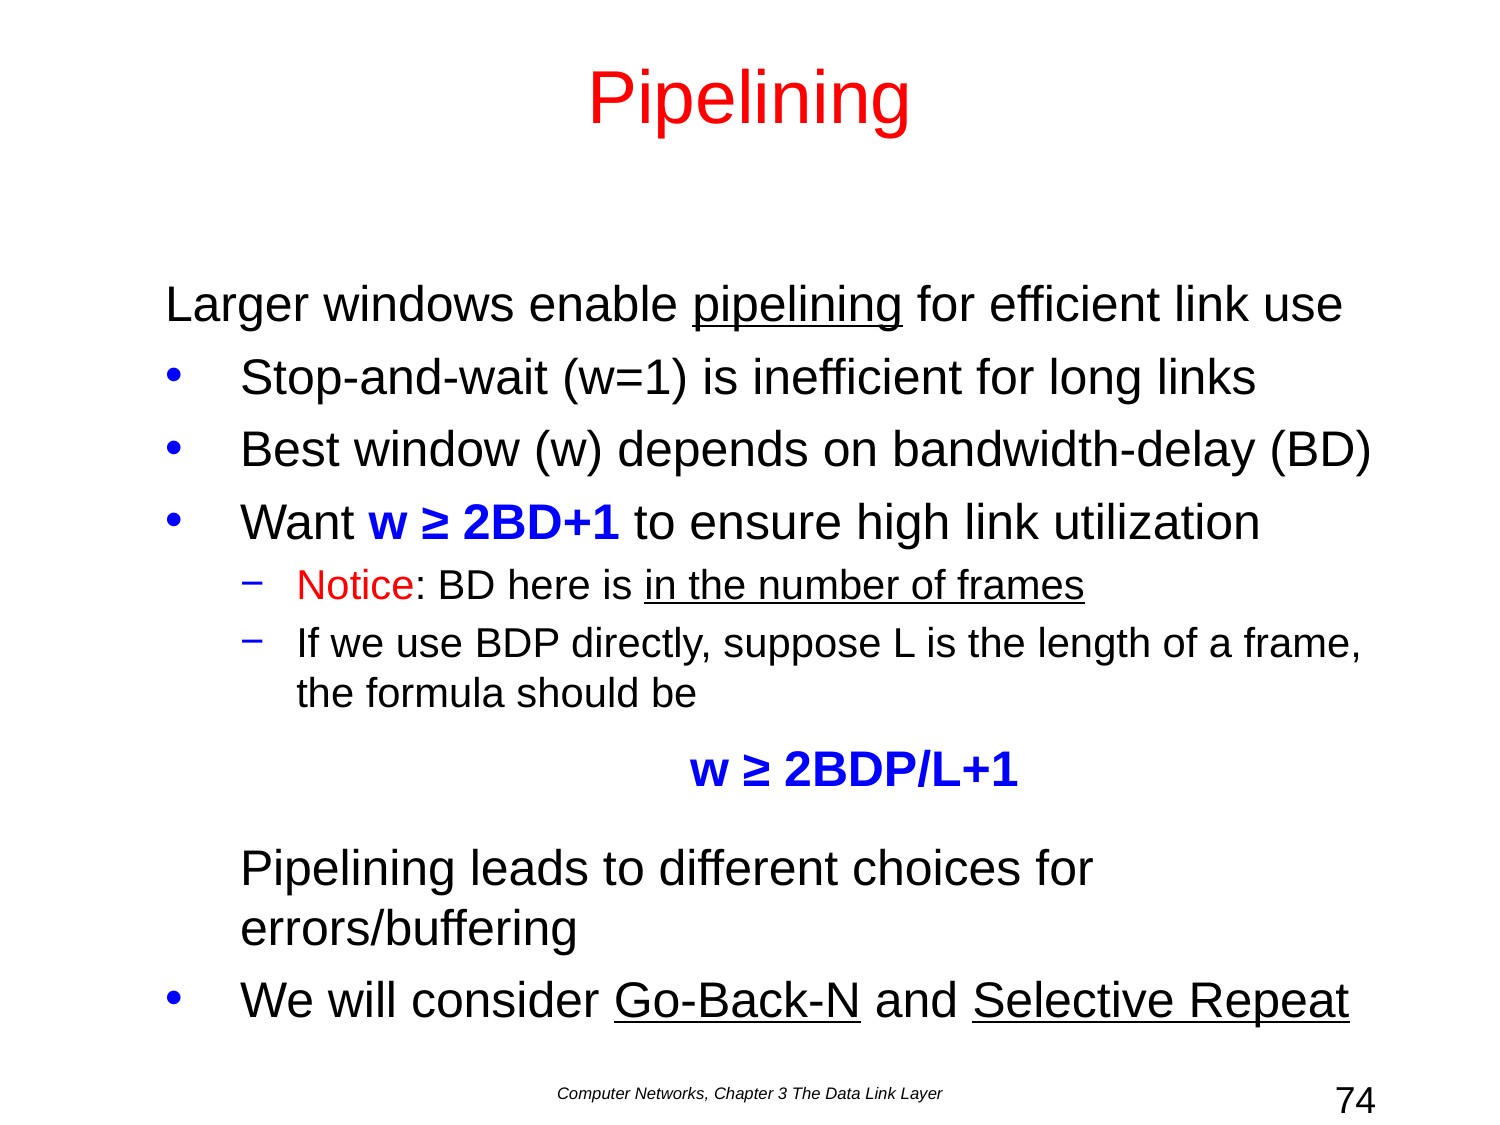

# Pipelining
Larger windows enable pipelining for efficient link use
Stop-and-wait (w=1) is inefficient for long links
Best window (w) depends on bandwidth-delay (BD)
Want w ≥ 2BD+1 to ensure high link utilization
Notice: BD here is in the number of frames
If we use BDP directly, suppose L is the length of a frame,  the formula should be
			w ≥ 2BDP/L+1
Pipelining leads to different choices for errors/buffering
We will consider Go-Back-N and Selective Repeat

Computer Networks, Chapter 3 The Data Link Layer